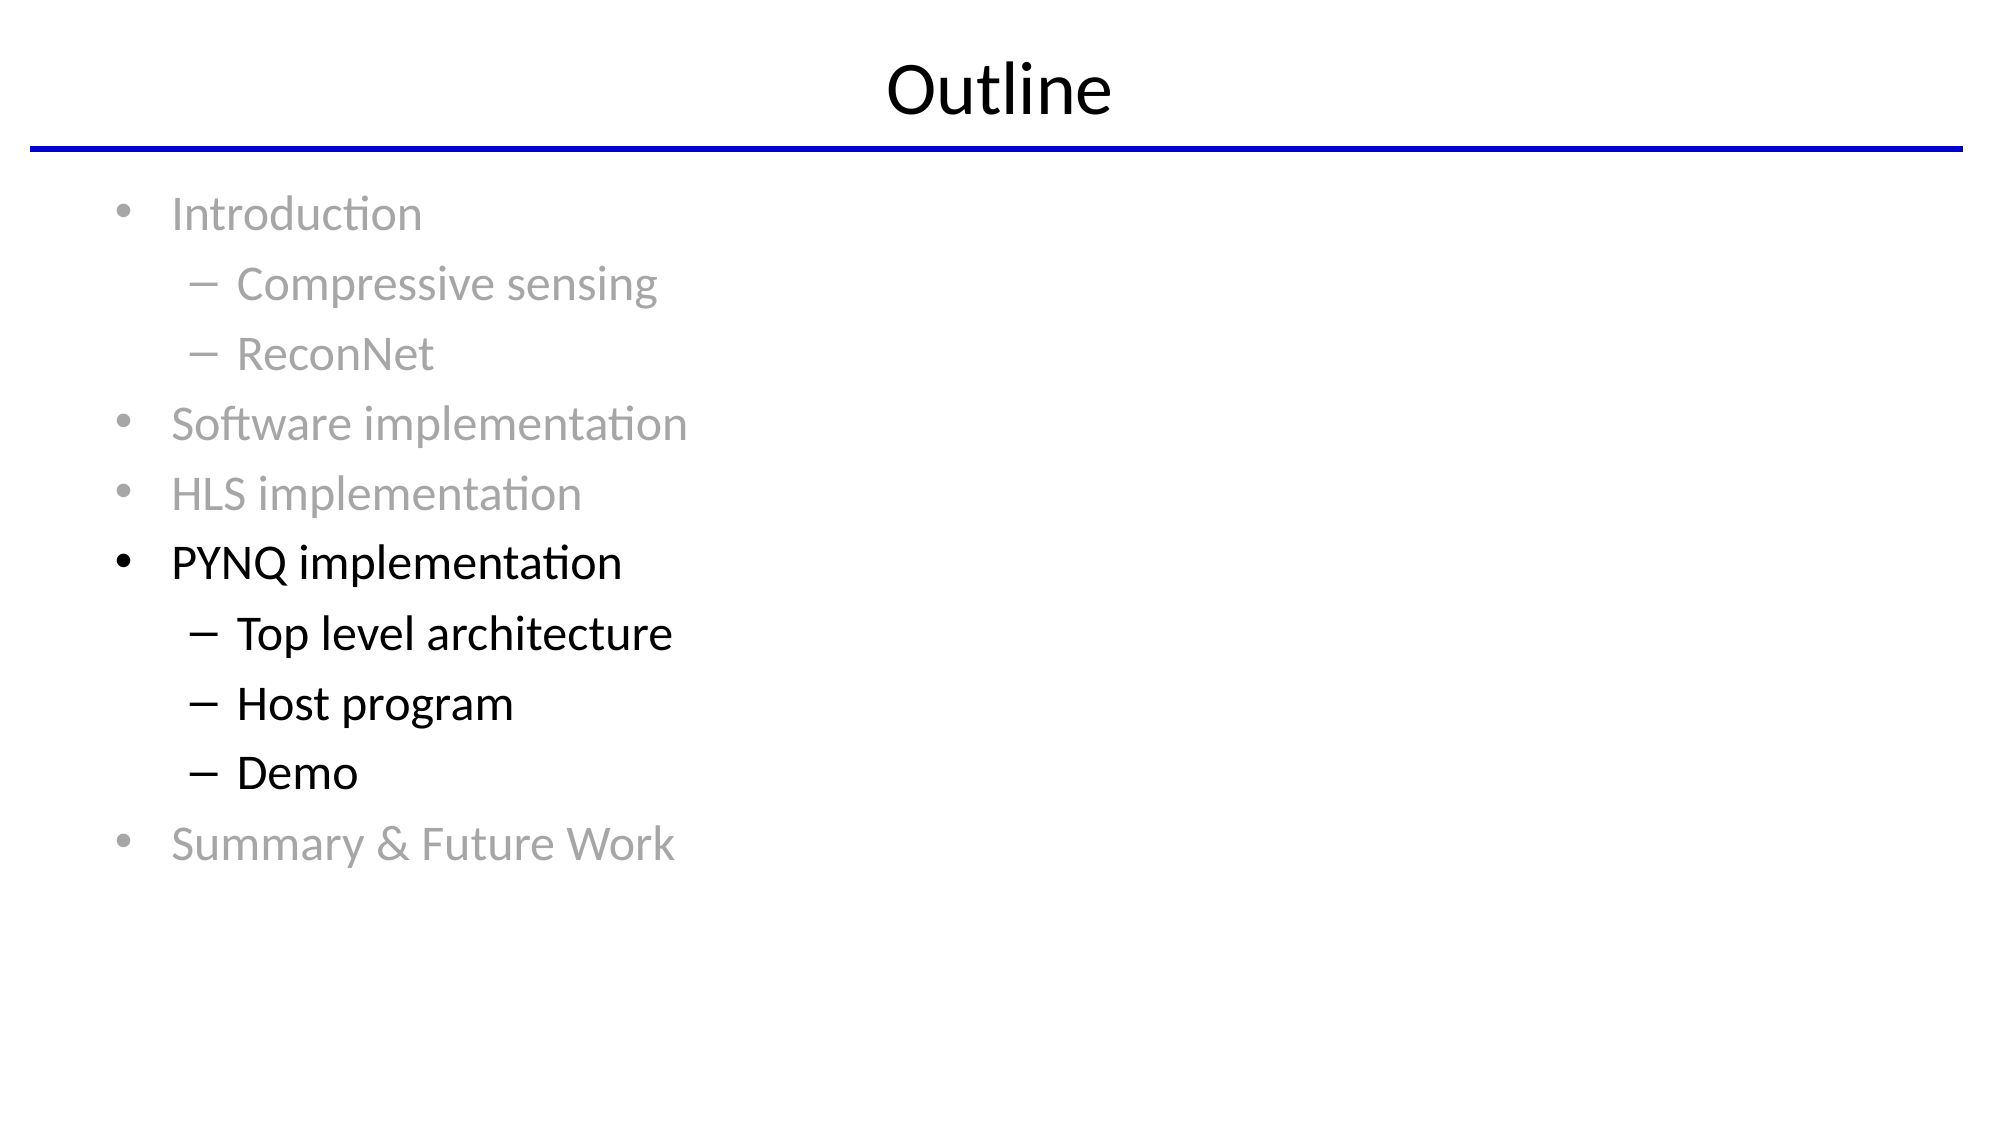

# Outline
Introduction
Compressive sensing
ReconNet
Software implementation
HLS implementation
PYNQ implementation
Top level architecture
Host program
Demo
Summary & Future Work